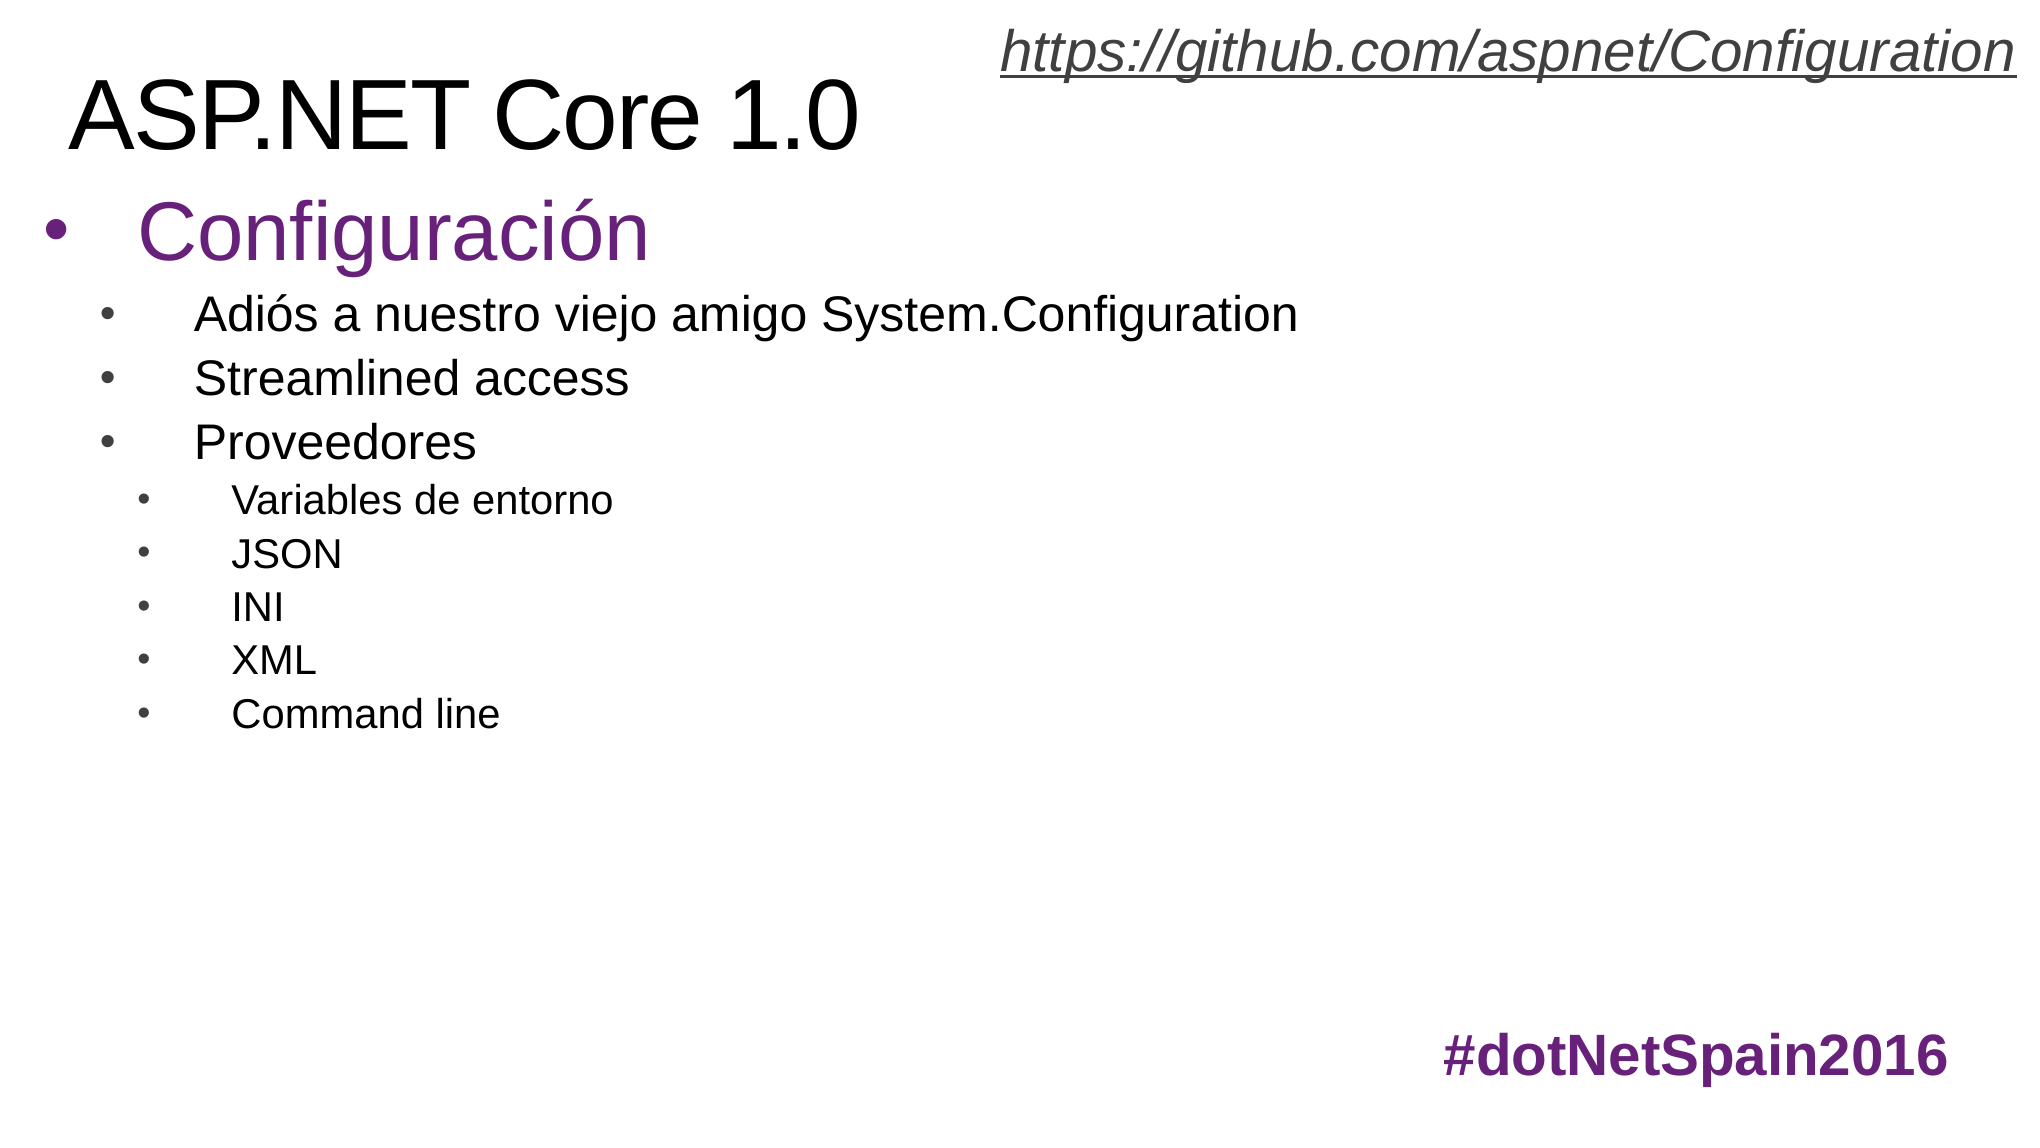

https://github.com/aspnet/Configuration
# ASP.NET Core 1.0
Configuración
Adiós a nuestro viejo amigo System.Configuration
Streamlined access
Proveedores
Variables de entorno
JSON
INI
XML
Command line